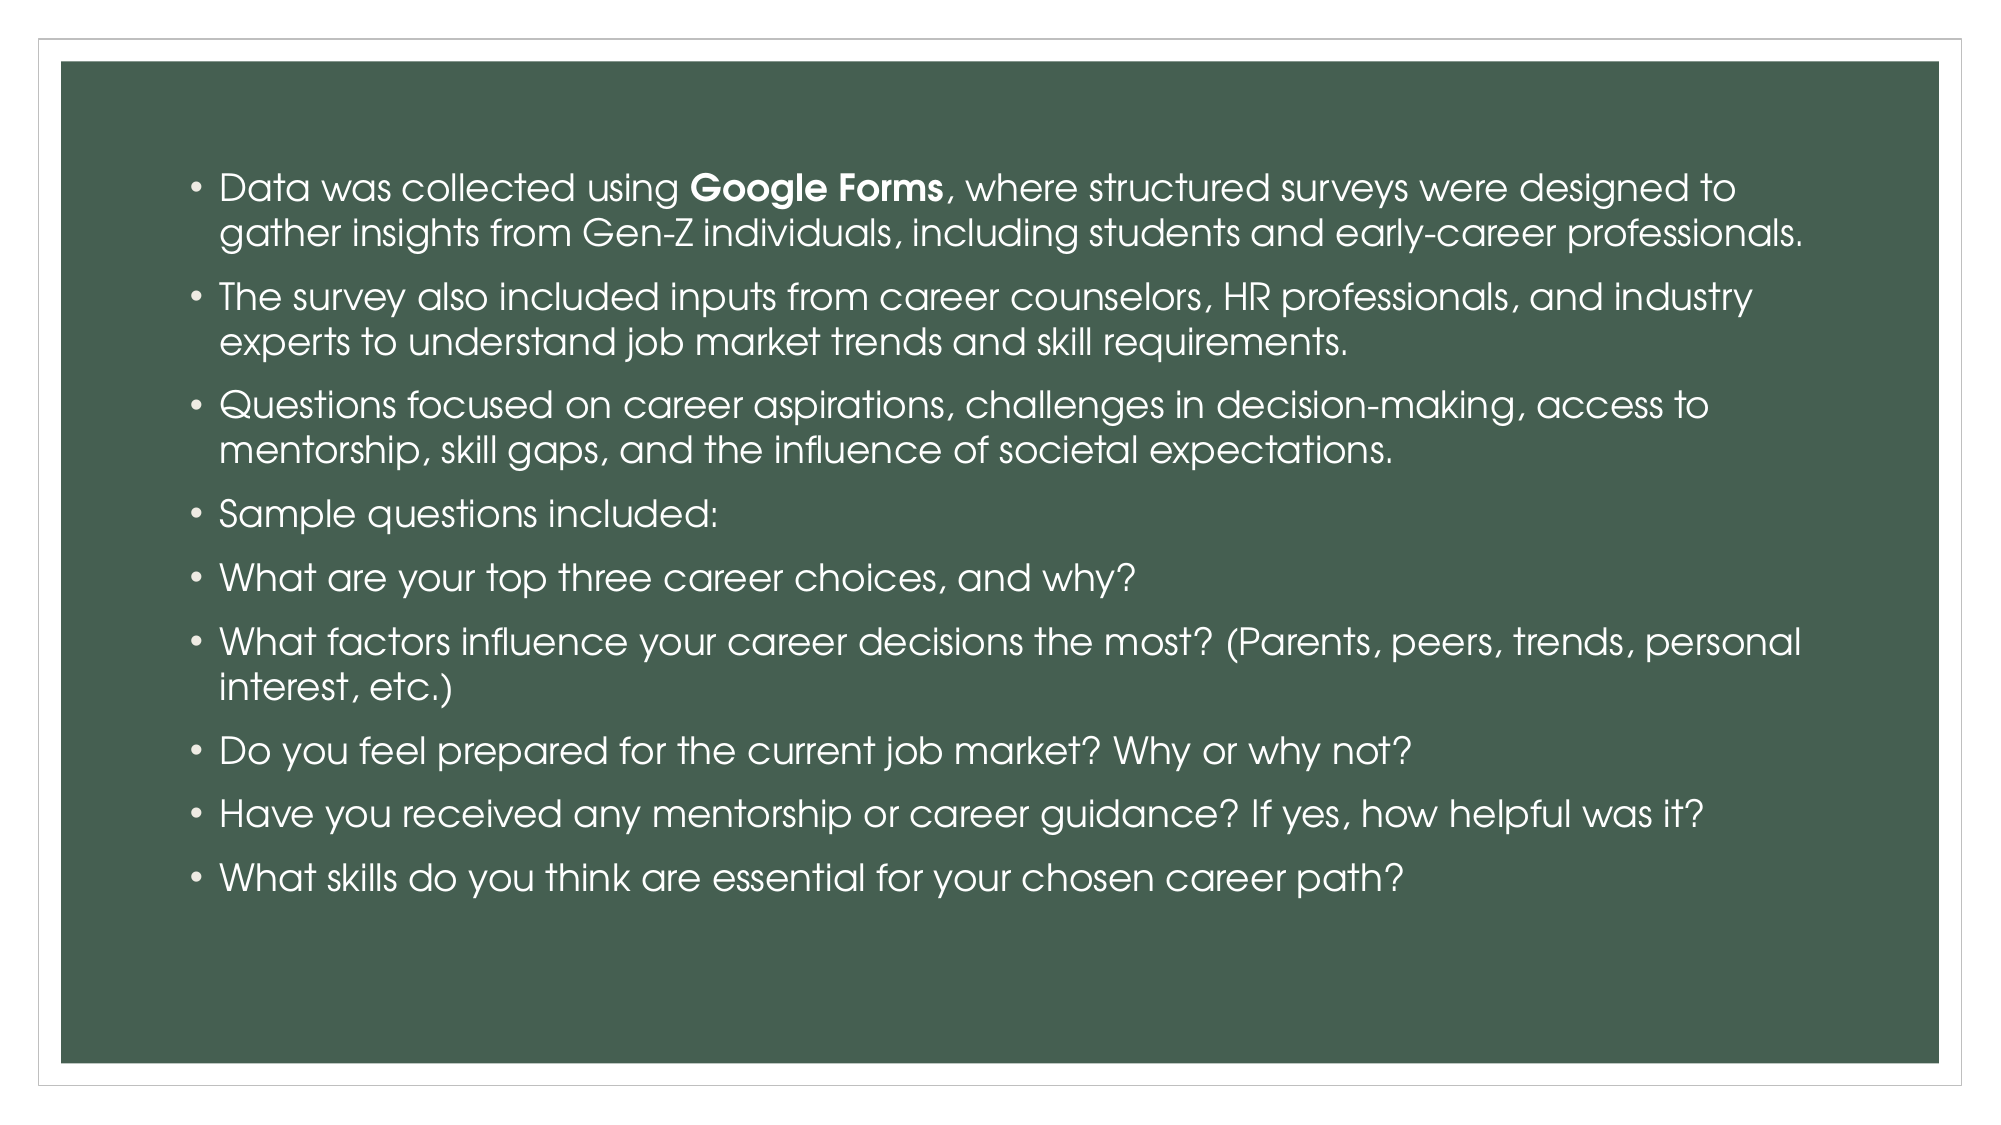

Data was collected using Google Forms, where structured surveys were designed to gather insights from Gen-Z individuals, including students and early-career professionals.
The survey also included inputs from career counselors, HR professionals, and industry experts to understand job market trends and skill requirements.
Questions focused on career aspirations, challenges in decision-making, access to mentorship, skill gaps, and the influence of societal expectations.
Sample questions included:
What are your top three career choices, and why?
What factors influence your career decisions the most? (Parents, peers, trends, personal interest, etc.)
Do you feel prepared for the current job market? Why or why not?
Have you received any mentorship or career guidance? If yes, how helpful was it?
What skills do you think are essential for your chosen career path?